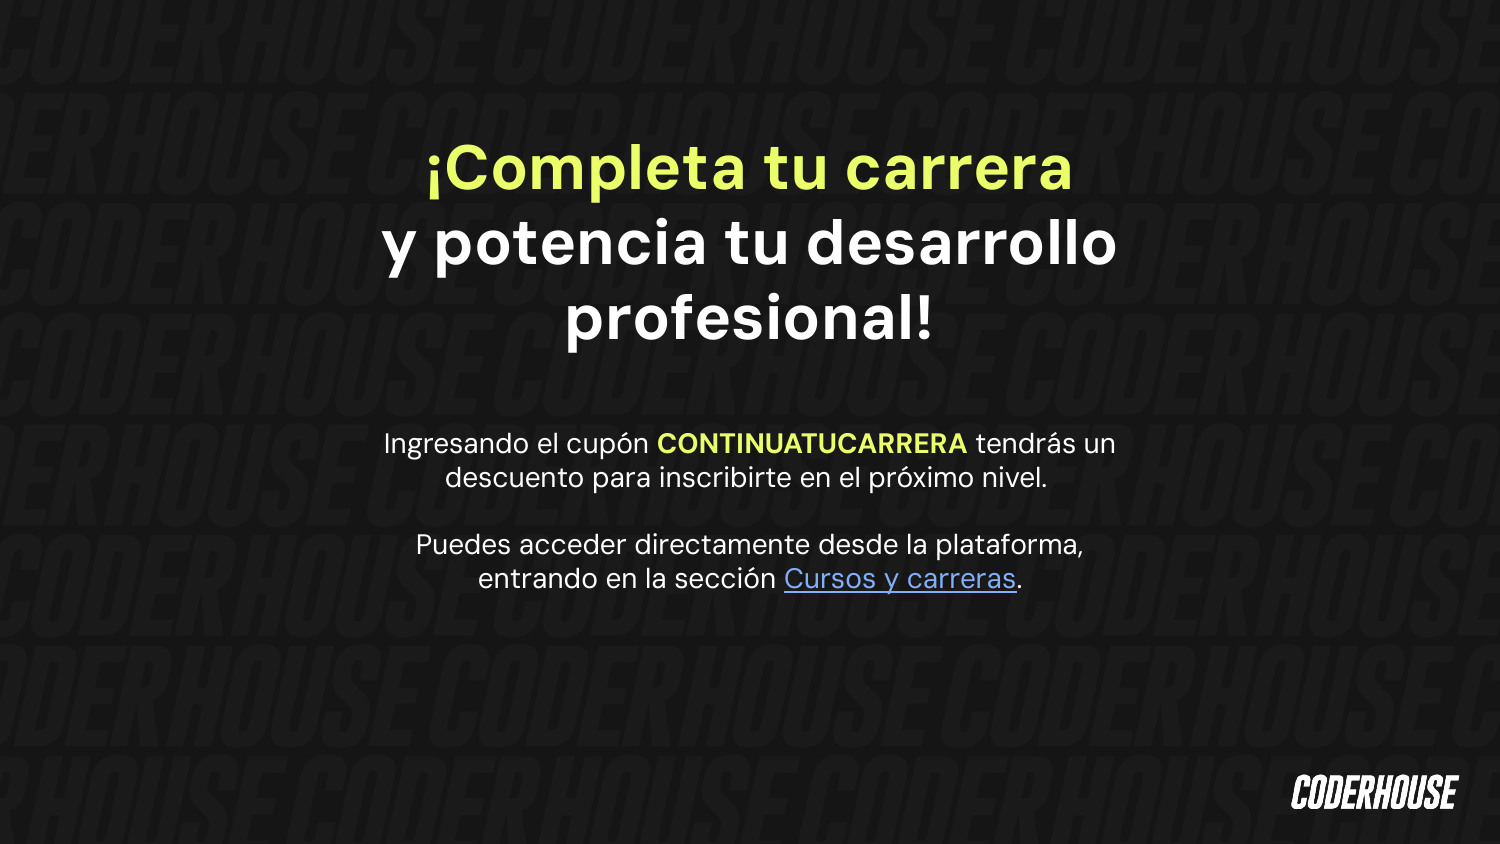

¡Completa tu carrera
y potencia tu desarrollo profesional!
Ingresando el cupón CONTINUATUCARRERA tendrás un descuento para inscribirte en el próximo nivel.

Puedes acceder directamente desde la plataforma, entrando en la sección Cursos y carreras.